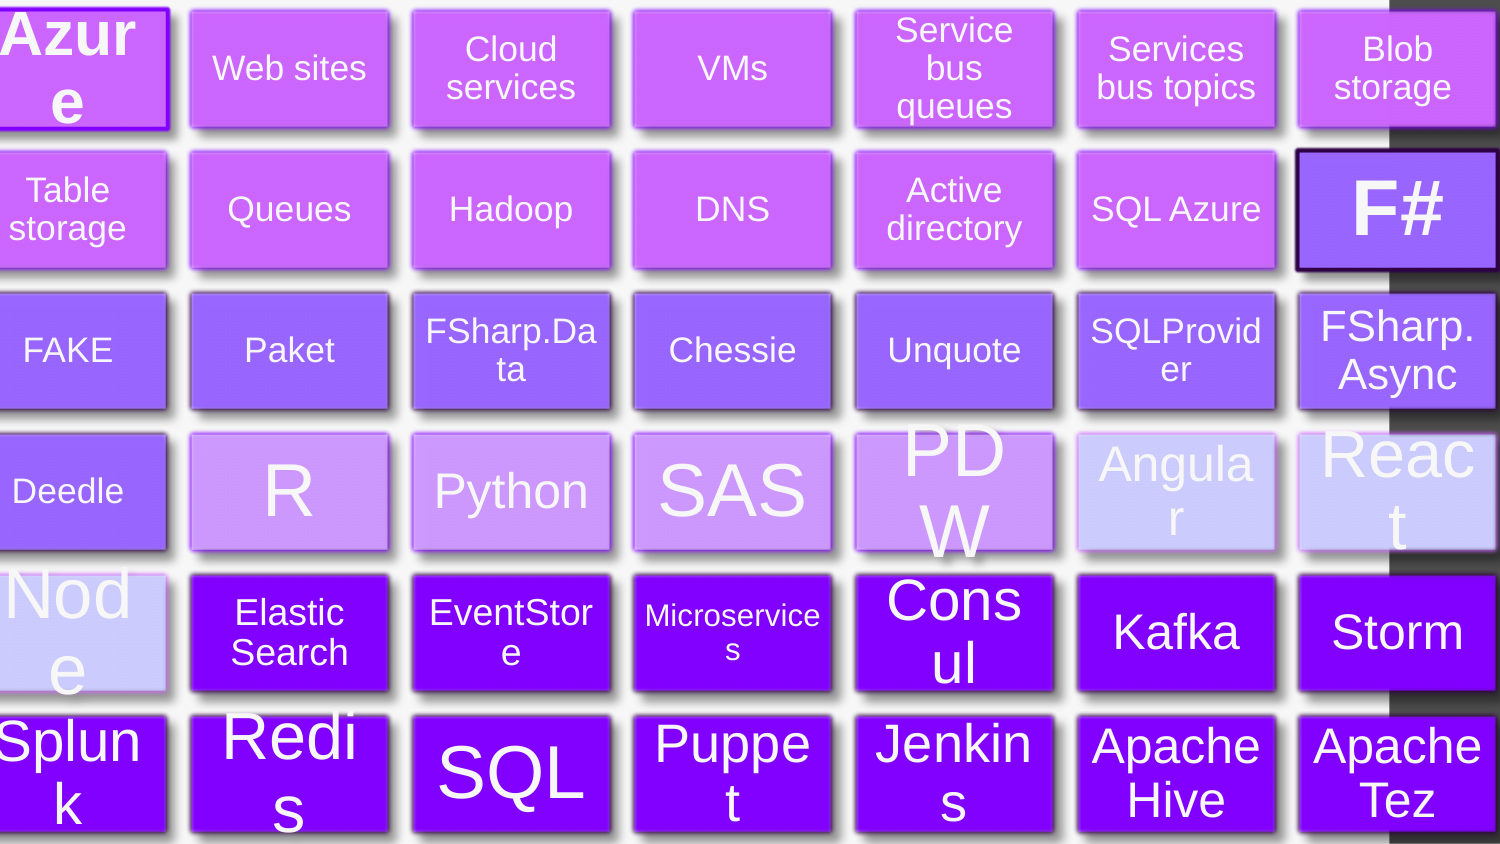

Azure
Web sites
Cloud services
VMs
Service bus queues
Services bus topics
Blob storage
Table storage
Queues
Hadoop
DNS
Active directory
SQL Azure
F#
FAKE
Paket
FSharp.Data
Chessie
Unquote
SQLProvider
FSharp.Async
Deedle
R
Python
SAS
PDW
Angular
React
Node
Elastic Search
EventStore
Microservices
Consul
Kafka
Storm
Splunk
Redis
SQL
Puppet
Jenkins
Apache Hive
Apache Tez